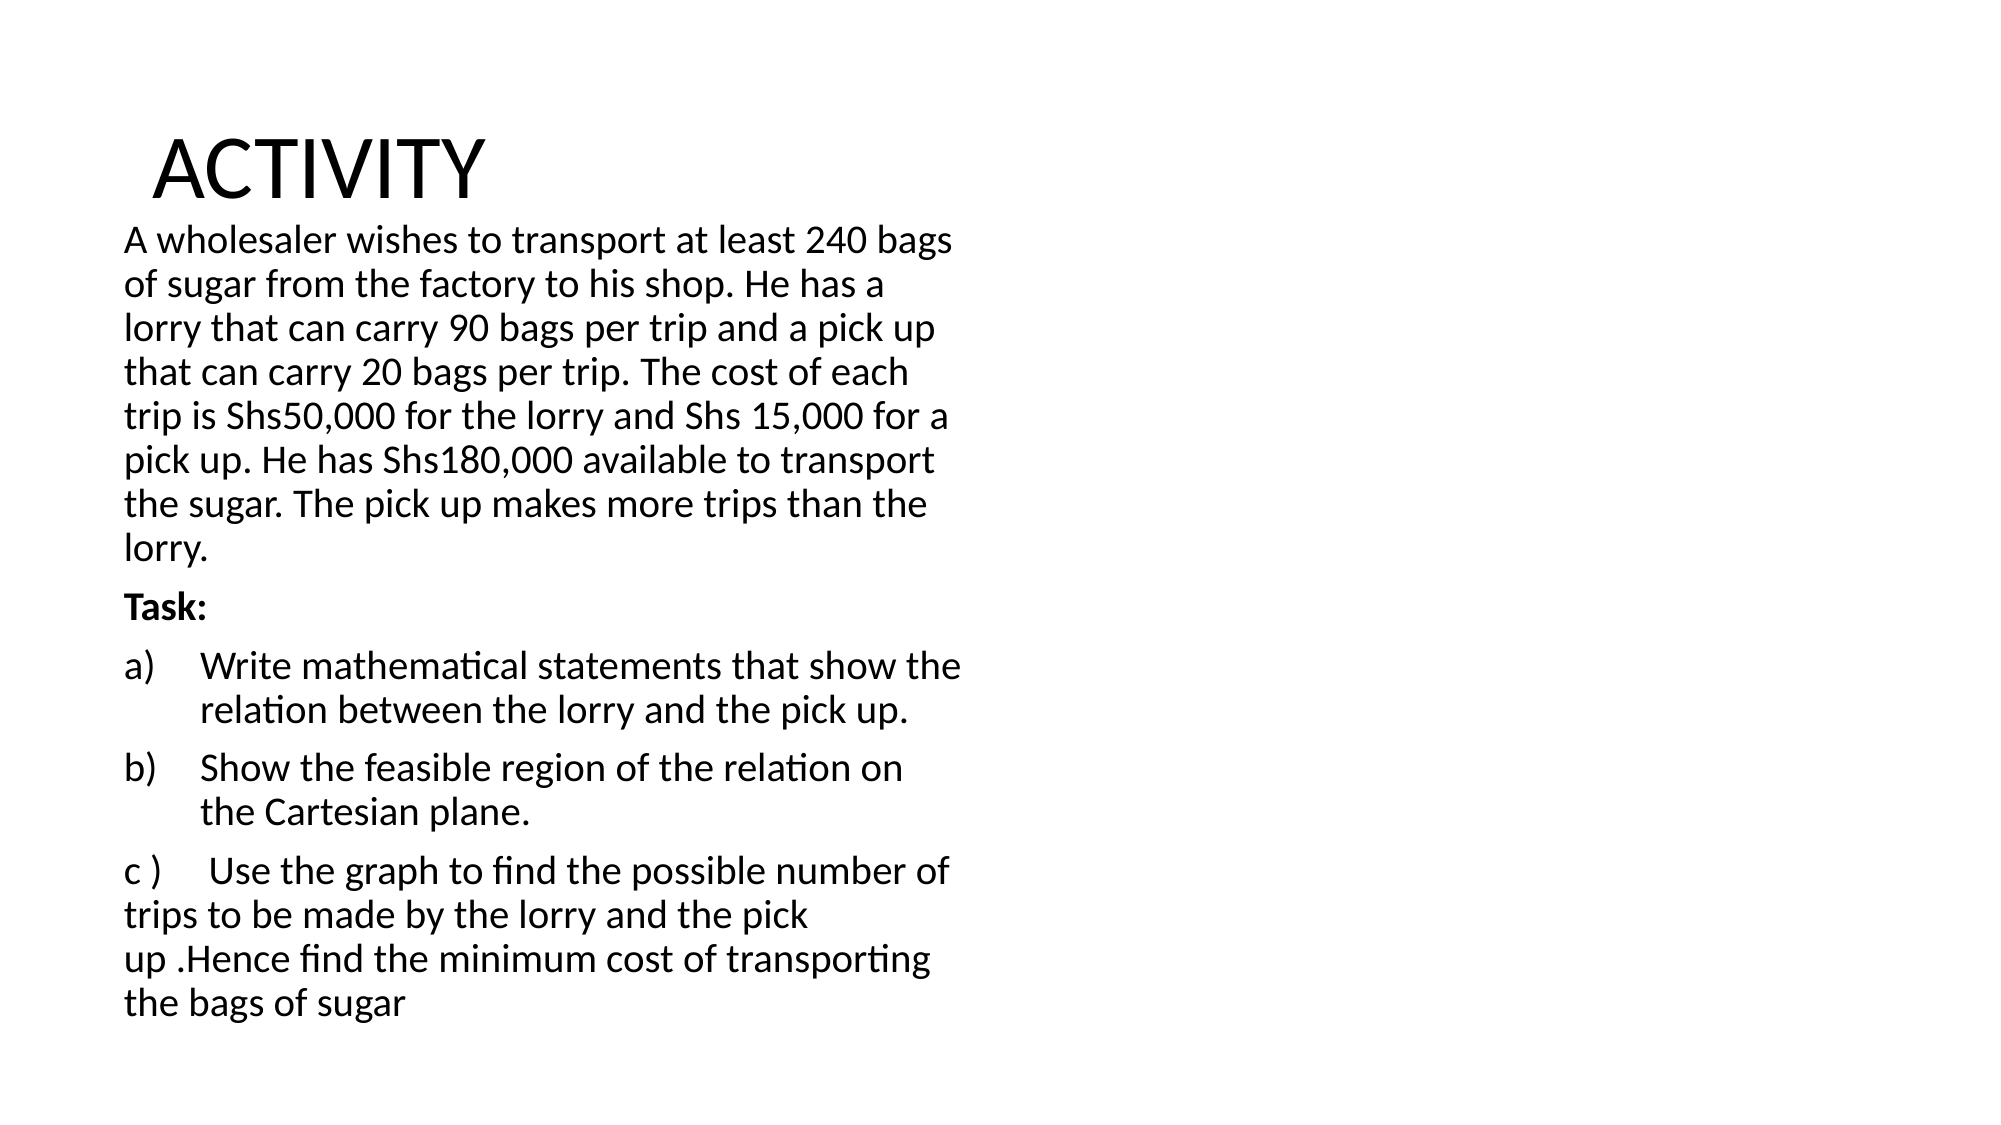

# ACTIVITY
A wholesaler wishes to transport at least 240 bags of sugar from the factory to his shop. He has a lorry that can carry 90 bags per trip and a pick up that can carry 20 bags per trip. The cost of each trip is Shs50,000 for the lorry and Shs 15,000 for a pick up. He has Shs180,000 available to transport the sugar. The pick up makes more trips than the lorry.
Task:
Write mathematical statements that show the relation between the lorry and the pick up.
Show the feasible region of the relation on the Cartesian plane.
c )     Use the graph to find the possible number of trips to be made by the lorry and the pick up .Hence find the minimum cost of transporting the bags of sugar